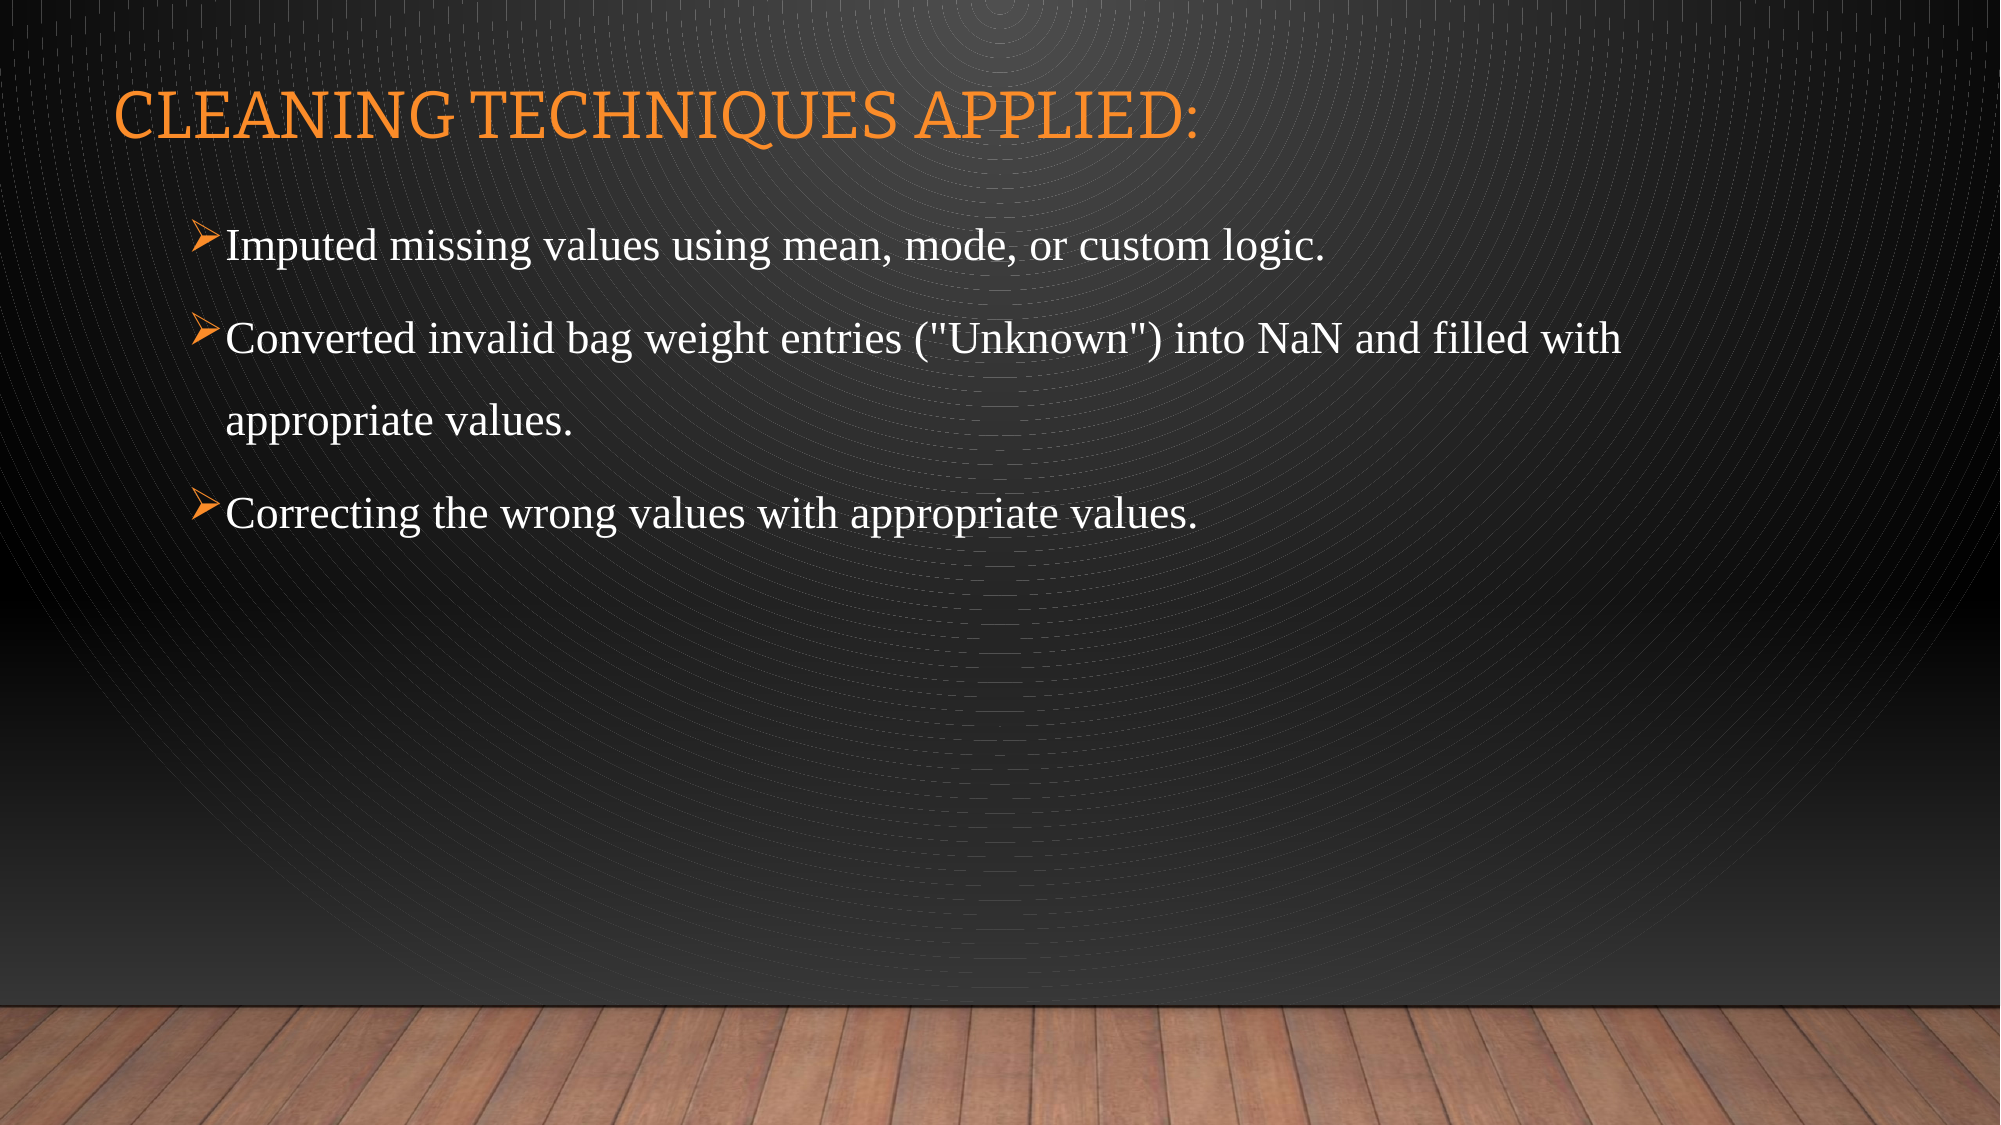

# Cleaning Techniques Applied:
Imputed missing values using mean, mode, or custom logic.
Converted invalid bag weight entries ("Unknown") into NaN and filled with appropriate values.
Correcting the wrong values with appropriate values.